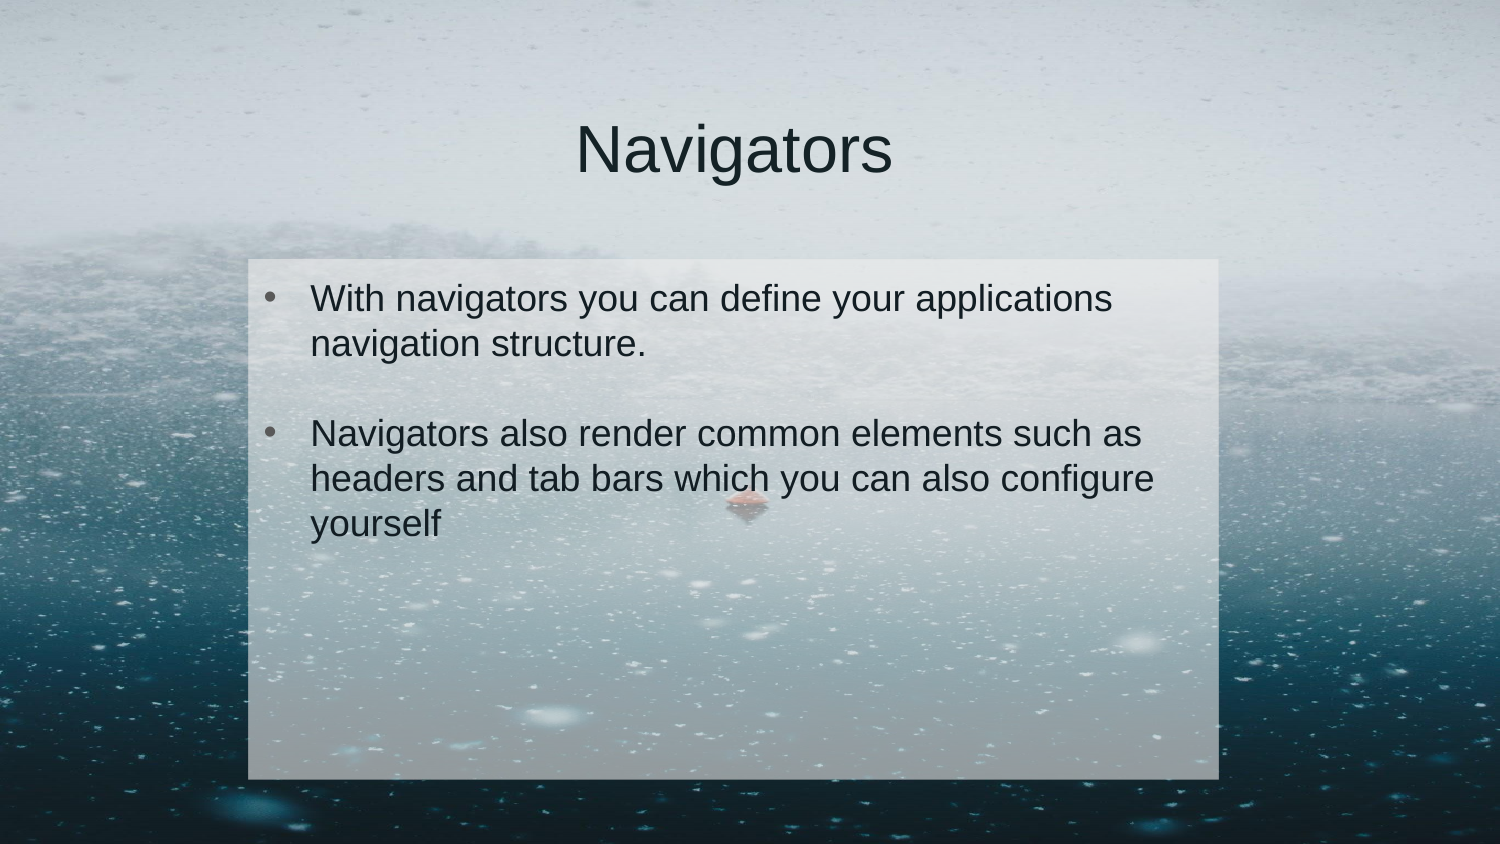

# Navigators
With navigators you can define your applications navigation structure.

Navigators also render common elements such as headers and tab bars which you can also configure yourself